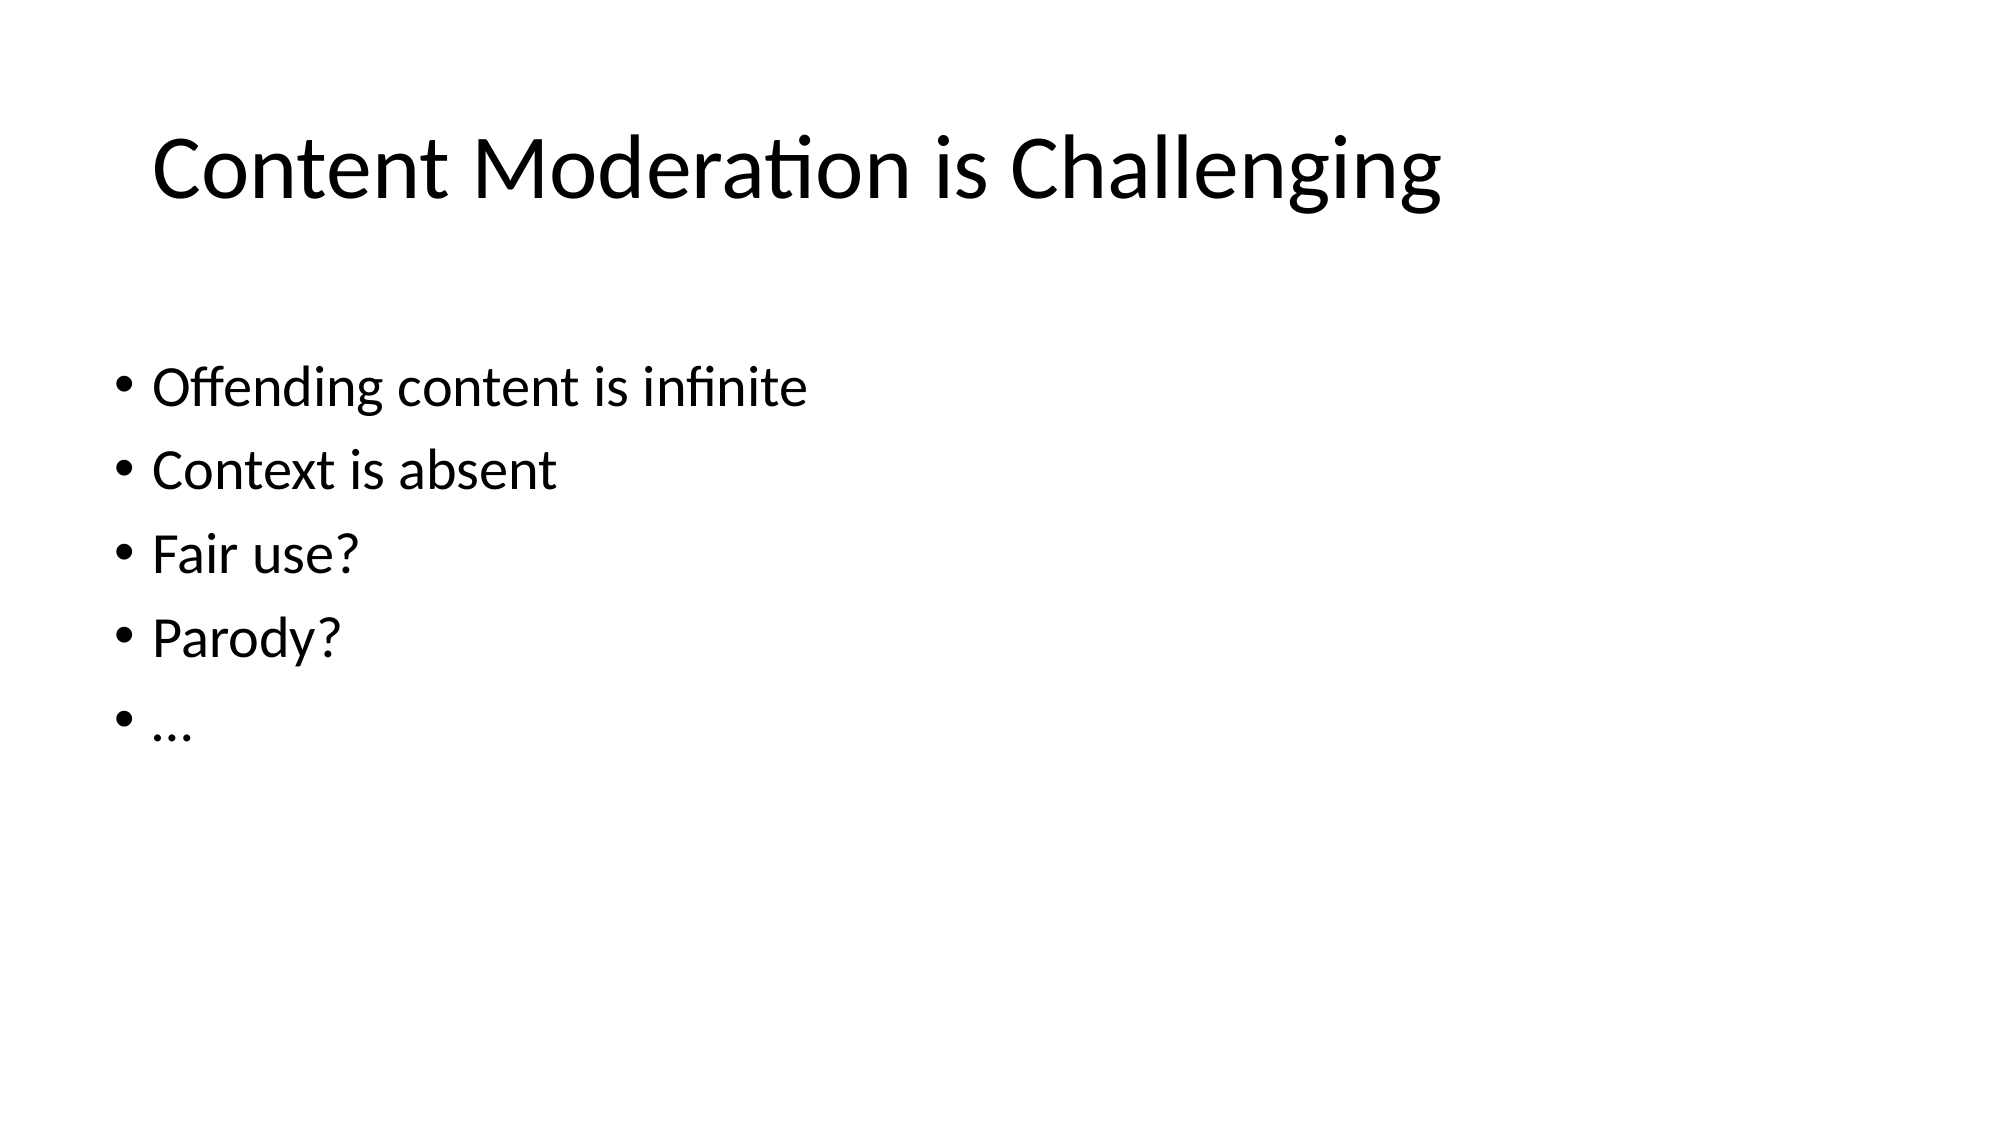

# Content Moderation is Challenging
Offending content is infinite
Context is absent
Fair use?
Parody?
…